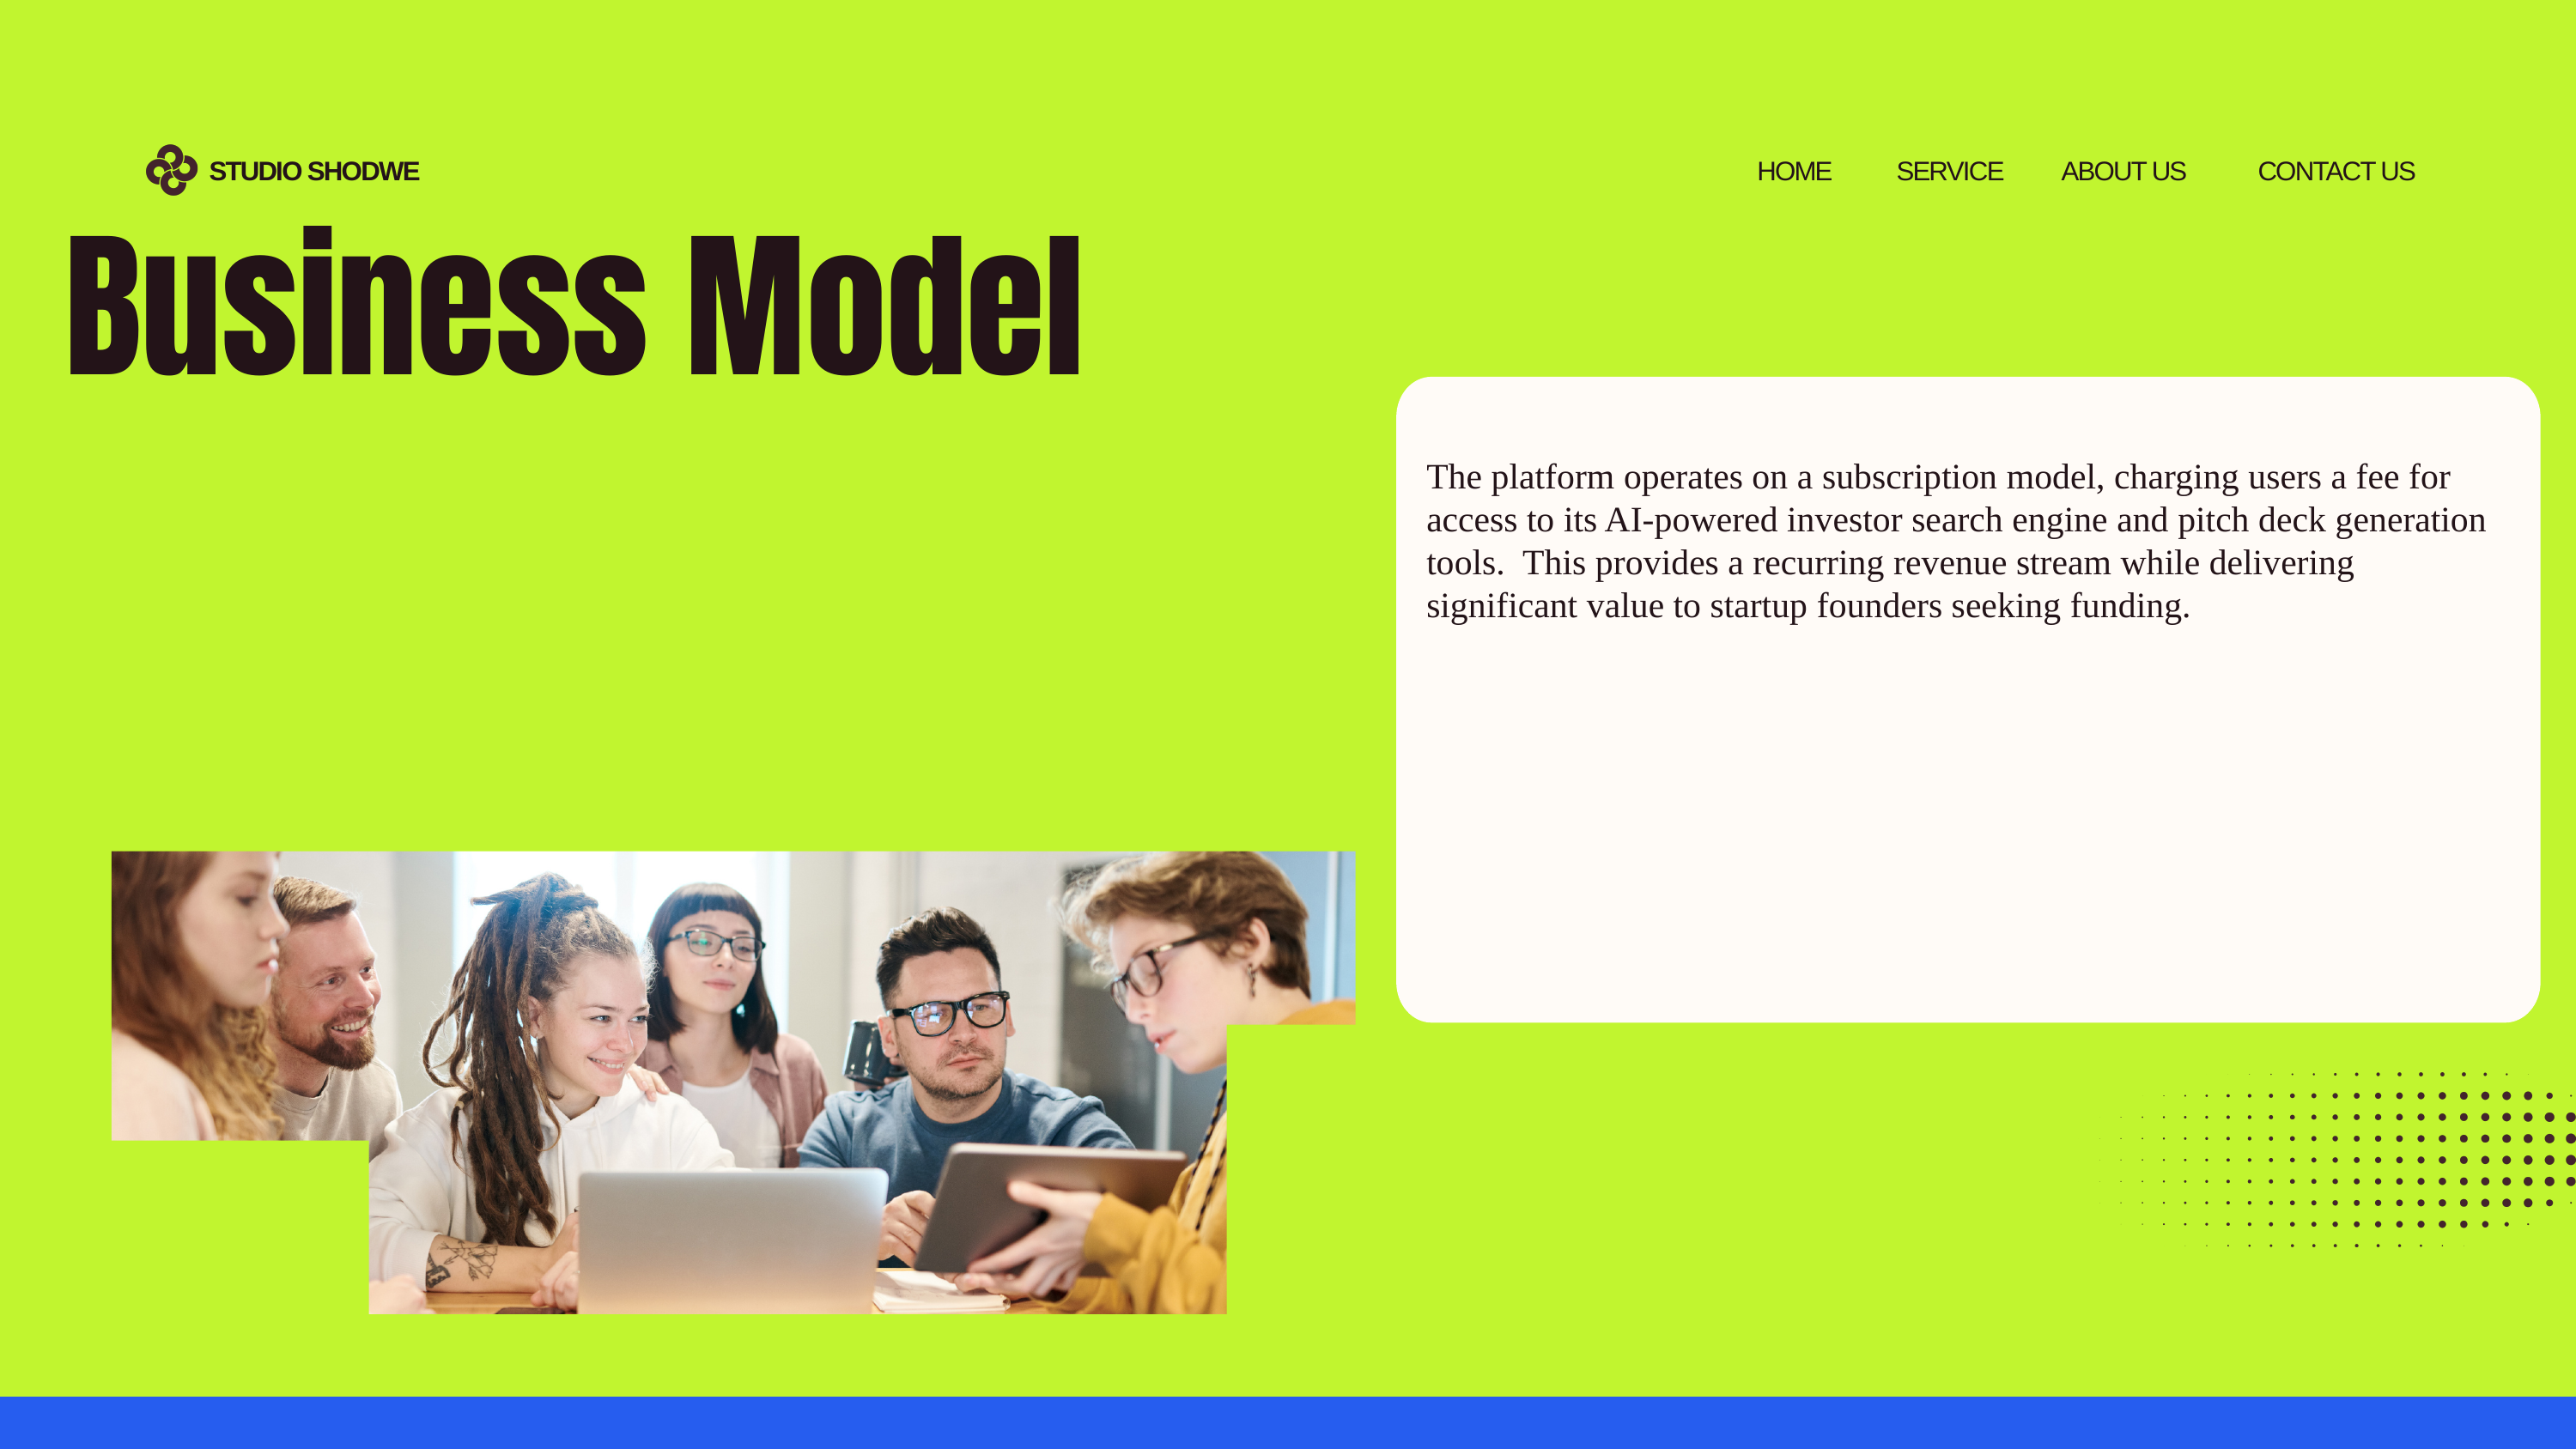

STUDIO SHODWE
HOME
SERVICE
ABOUT US
CONTACT US
Business Model

The platform operates on a subscription model, charging users a fee for access to its AI-powered investor search engine and pitch deck generation tools.  This provides a recurring revenue stream while delivering significant value to startup founders seeking funding.